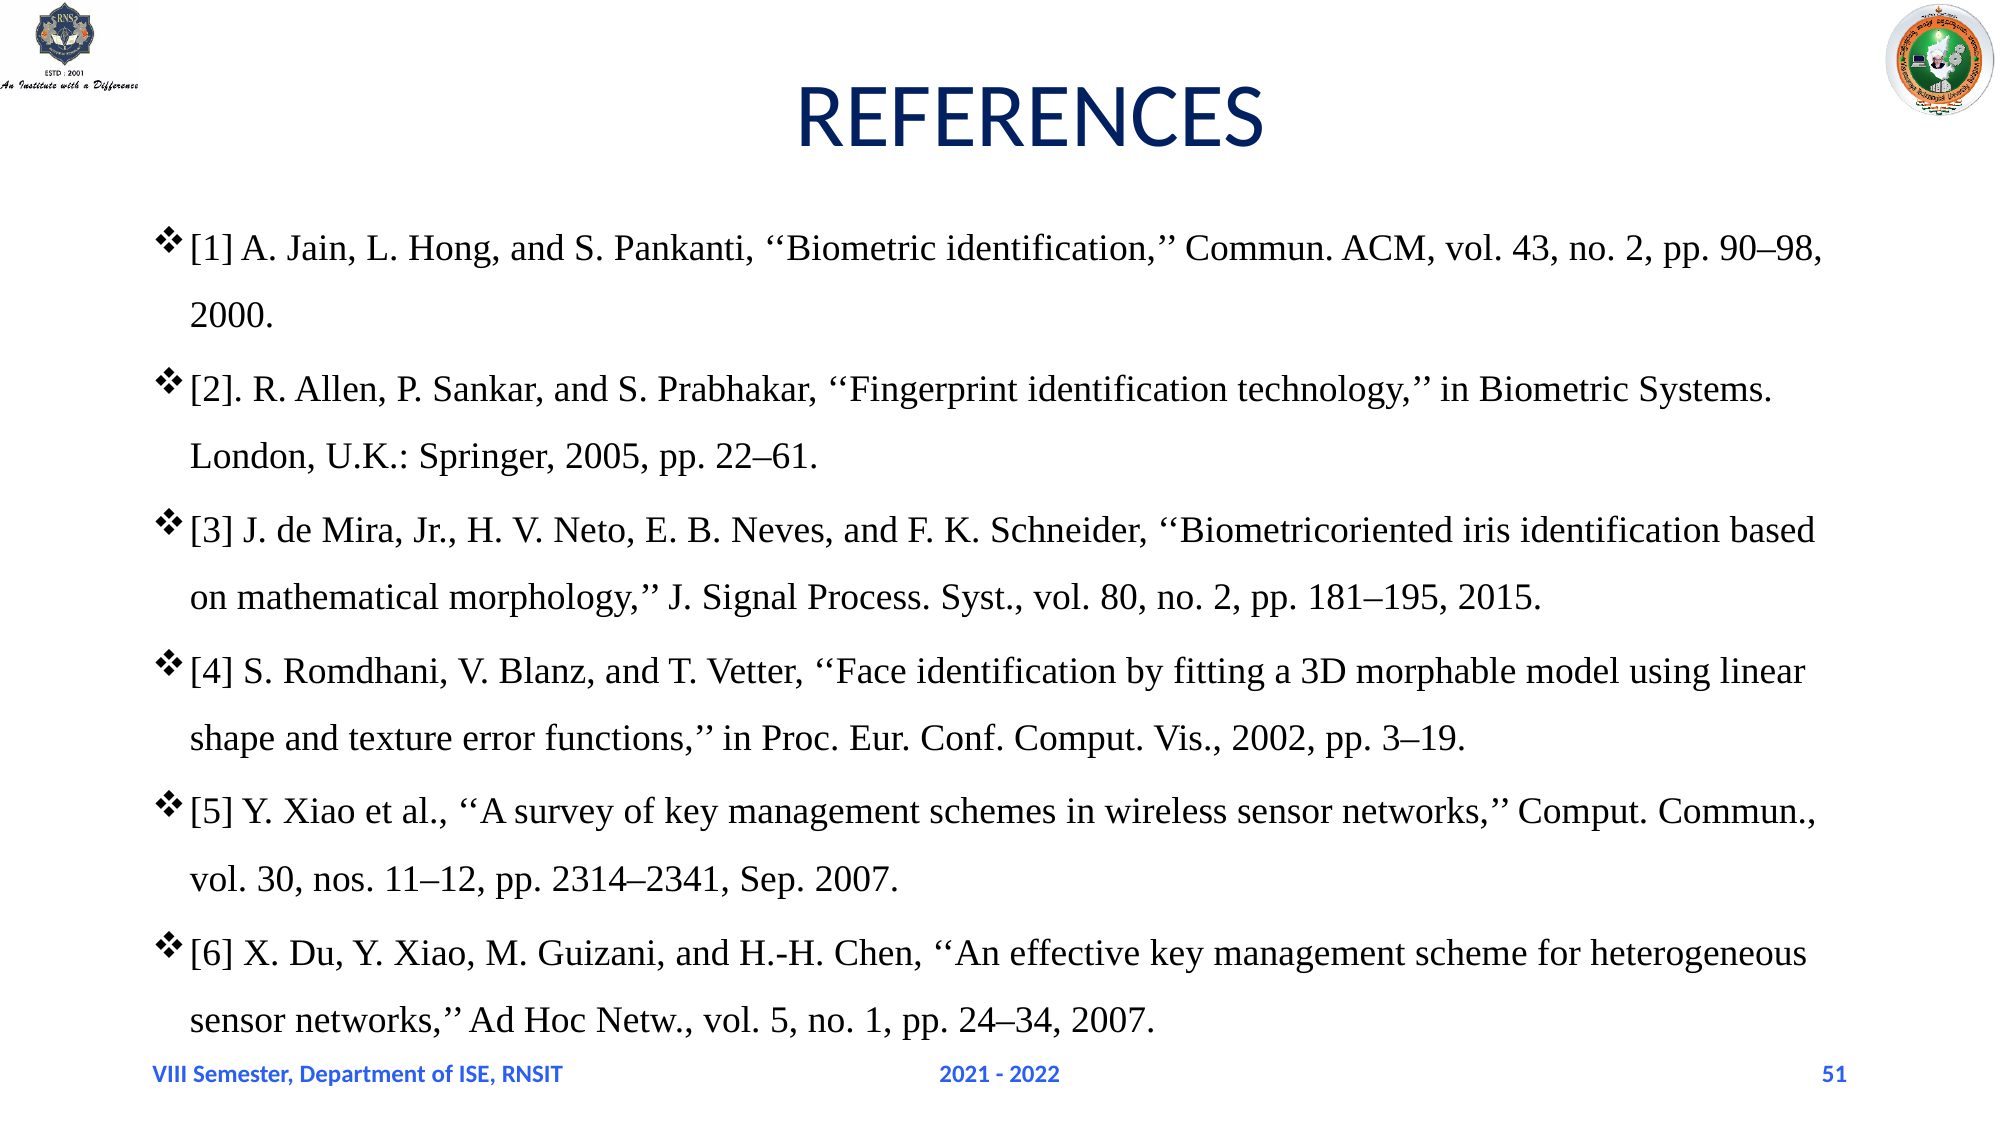

# REFERENCES
[1] A. Jain, L. Hong, and S. Pankanti, ‘‘Biometric identification,’’ Commun. ACM, vol. 43, no. 2, pp. 90–98, 2000.
[2]. R. Allen, P. Sankar, and S. Prabhakar, ‘‘Fingerprint identification technology,’’ in Biometric Systems. London, U.K.: Springer, 2005, pp. 22–61.
[3] J. de Mira, Jr., H. V. Neto, E. B. Neves, and F. K. Schneider, ‘‘Biometricoriented iris identification based on mathematical morphology,’’ J. Signal Process. Syst., vol. 80, no. 2, pp. 181–195, 2015.
[4] S. Romdhani, V. Blanz, and T. Vetter, ‘‘Face identification by fitting a 3D morphable model using linear shape and texture error functions,’’ in Proc. Eur. Conf. Comput. Vis., 2002, pp. 3–19.
[5] Y. Xiao et al., ‘‘A survey of key management schemes in wireless sensor networks,’’ Comput. Commun., vol. 30, nos. 11–12, pp. 2314–2341, Sep. 2007.
[6] X. Du, Y. Xiao, M. Guizani, and H.-H. Chen, ‘‘An effective key management scheme for heterogeneous sensor networks,’’ Ad Hoc Netw., vol. 5, no. 1, pp. 24–34, 2007.

VIII Semester, Department of ISE, RNSIT
2021 - 2022
51